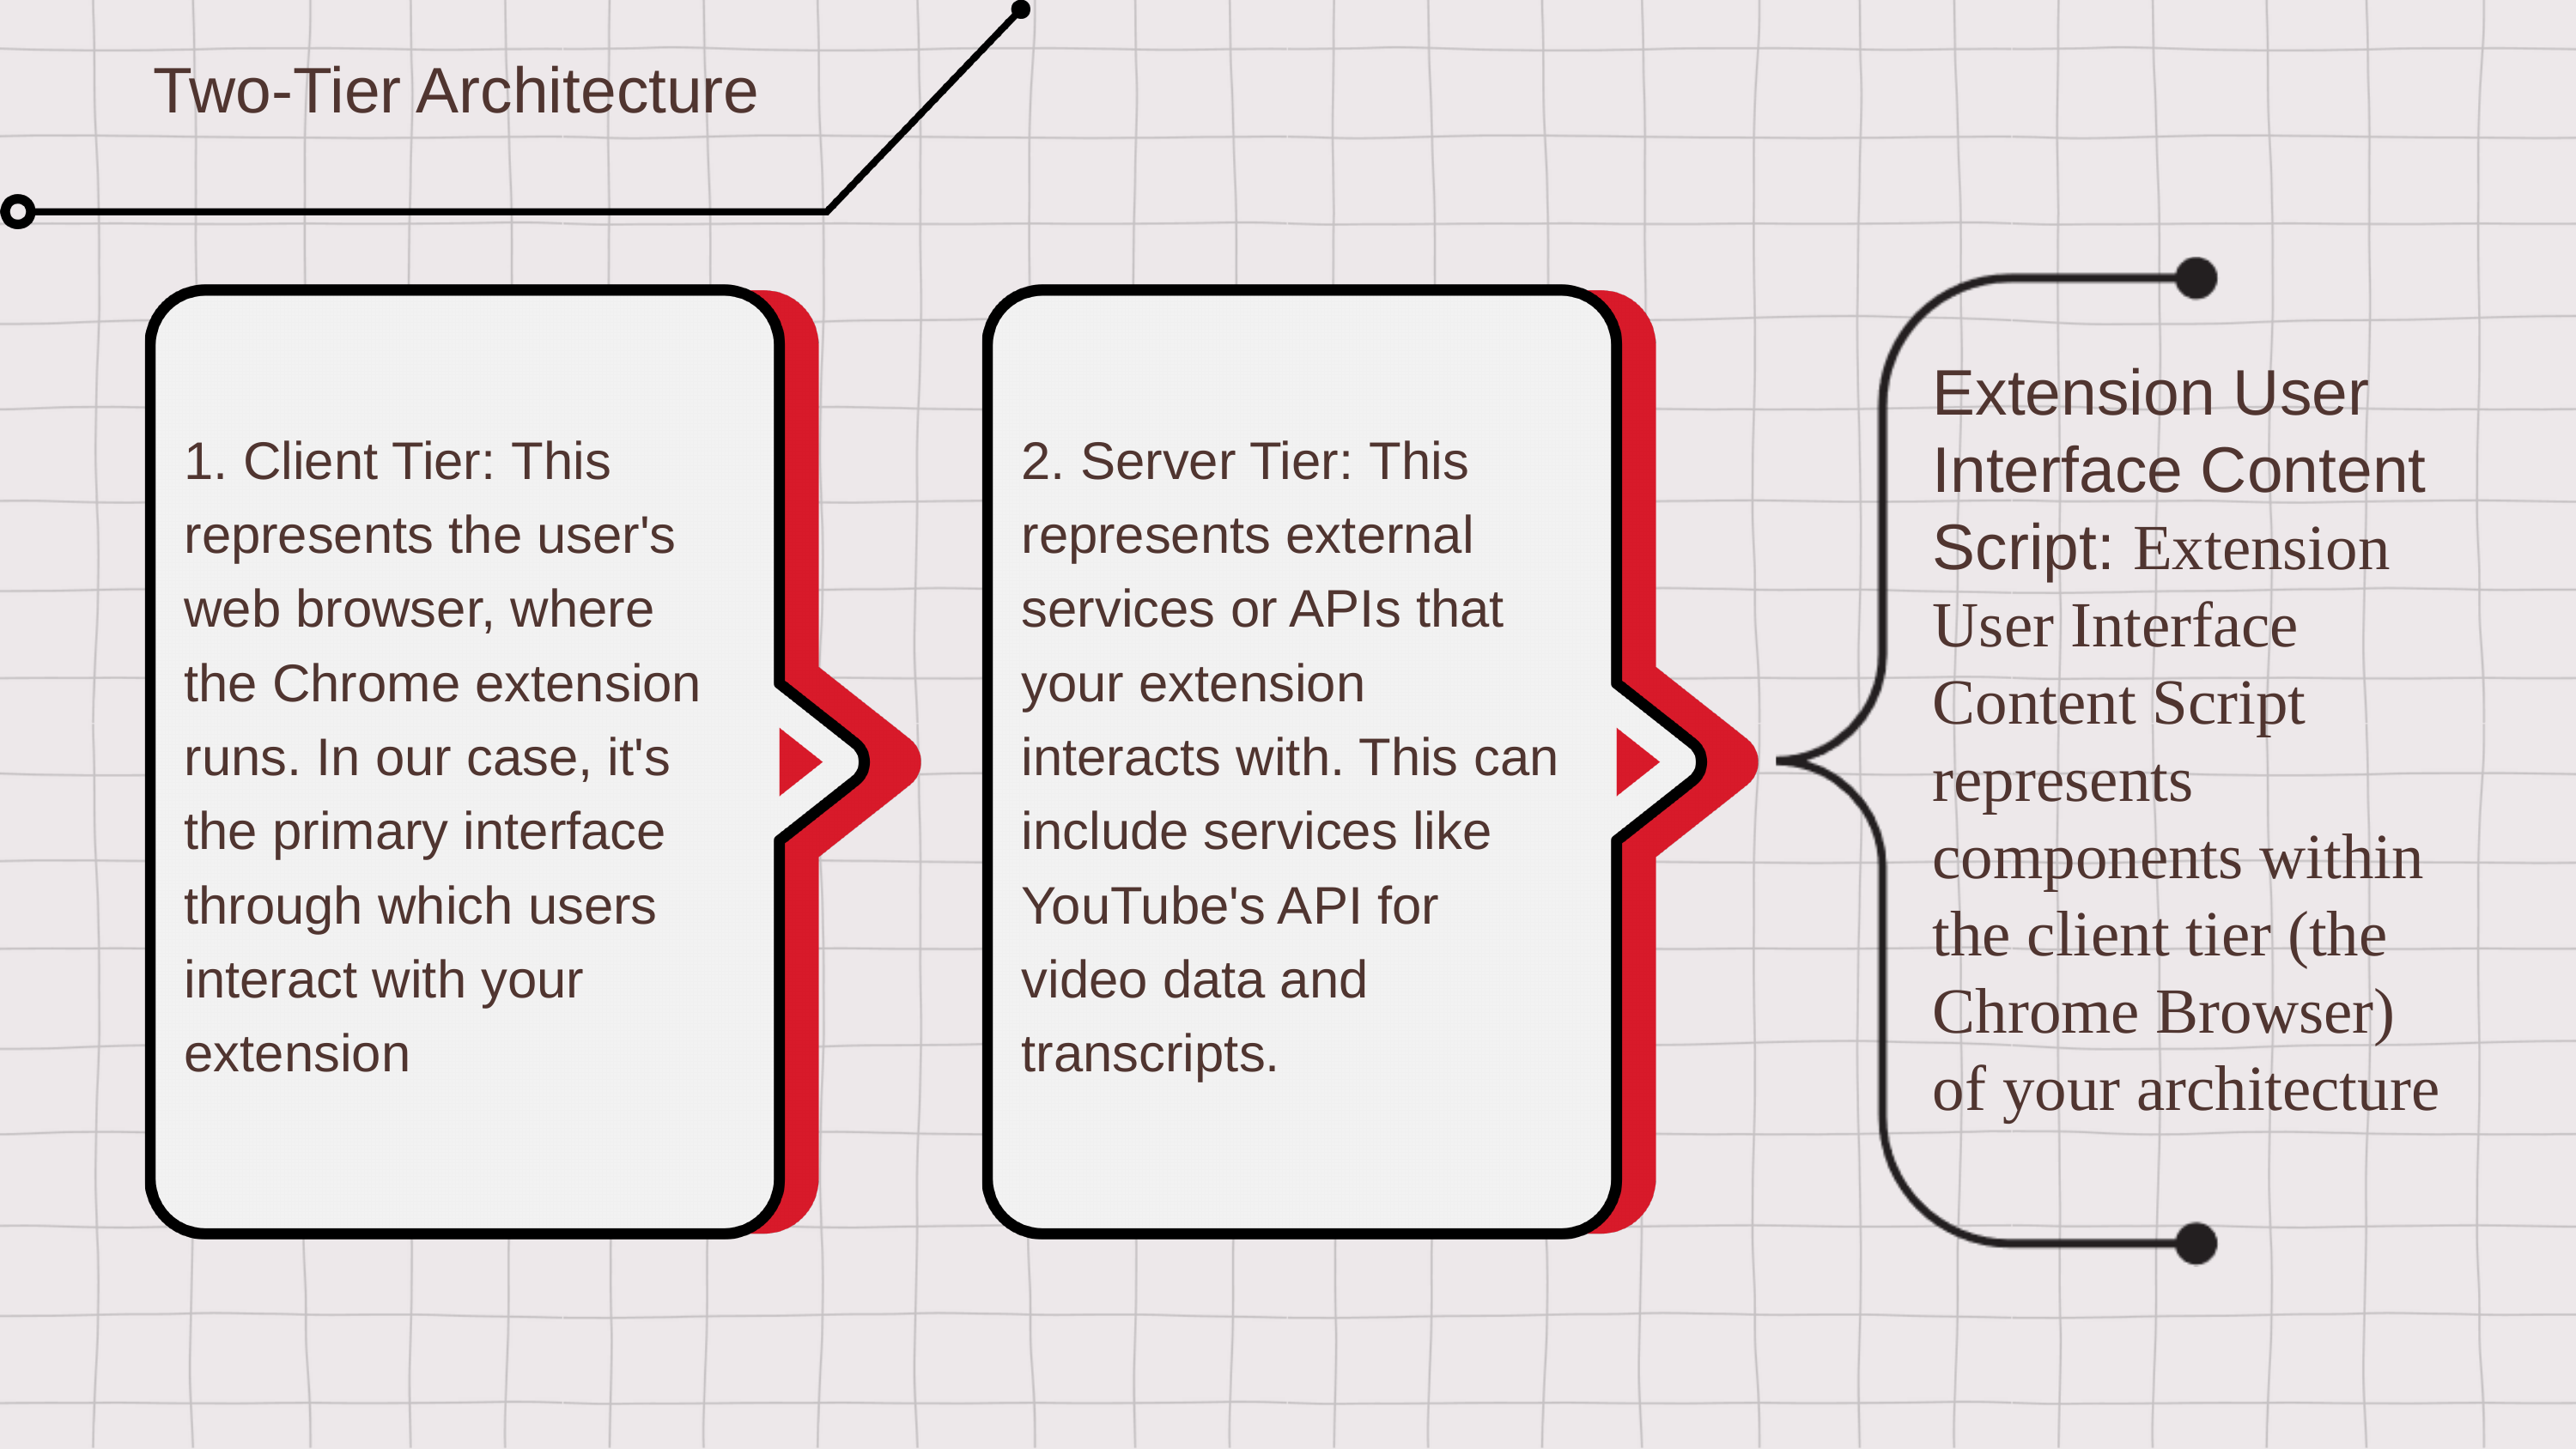

Two-Tier Architecture

Extension User Interface Content Script: Extension User Interface Content Script represents components within the client tier (the Chrome Browser) of your architecture

1. Client Tier: This represents the user's web browser, where the Chrome extension runs. In our case, it's the primary interface through which users interact with your extension
2. Server Tier: This represents external services or APIs that your extension interacts with. This can include services like YouTube's API for video data and transcripts.